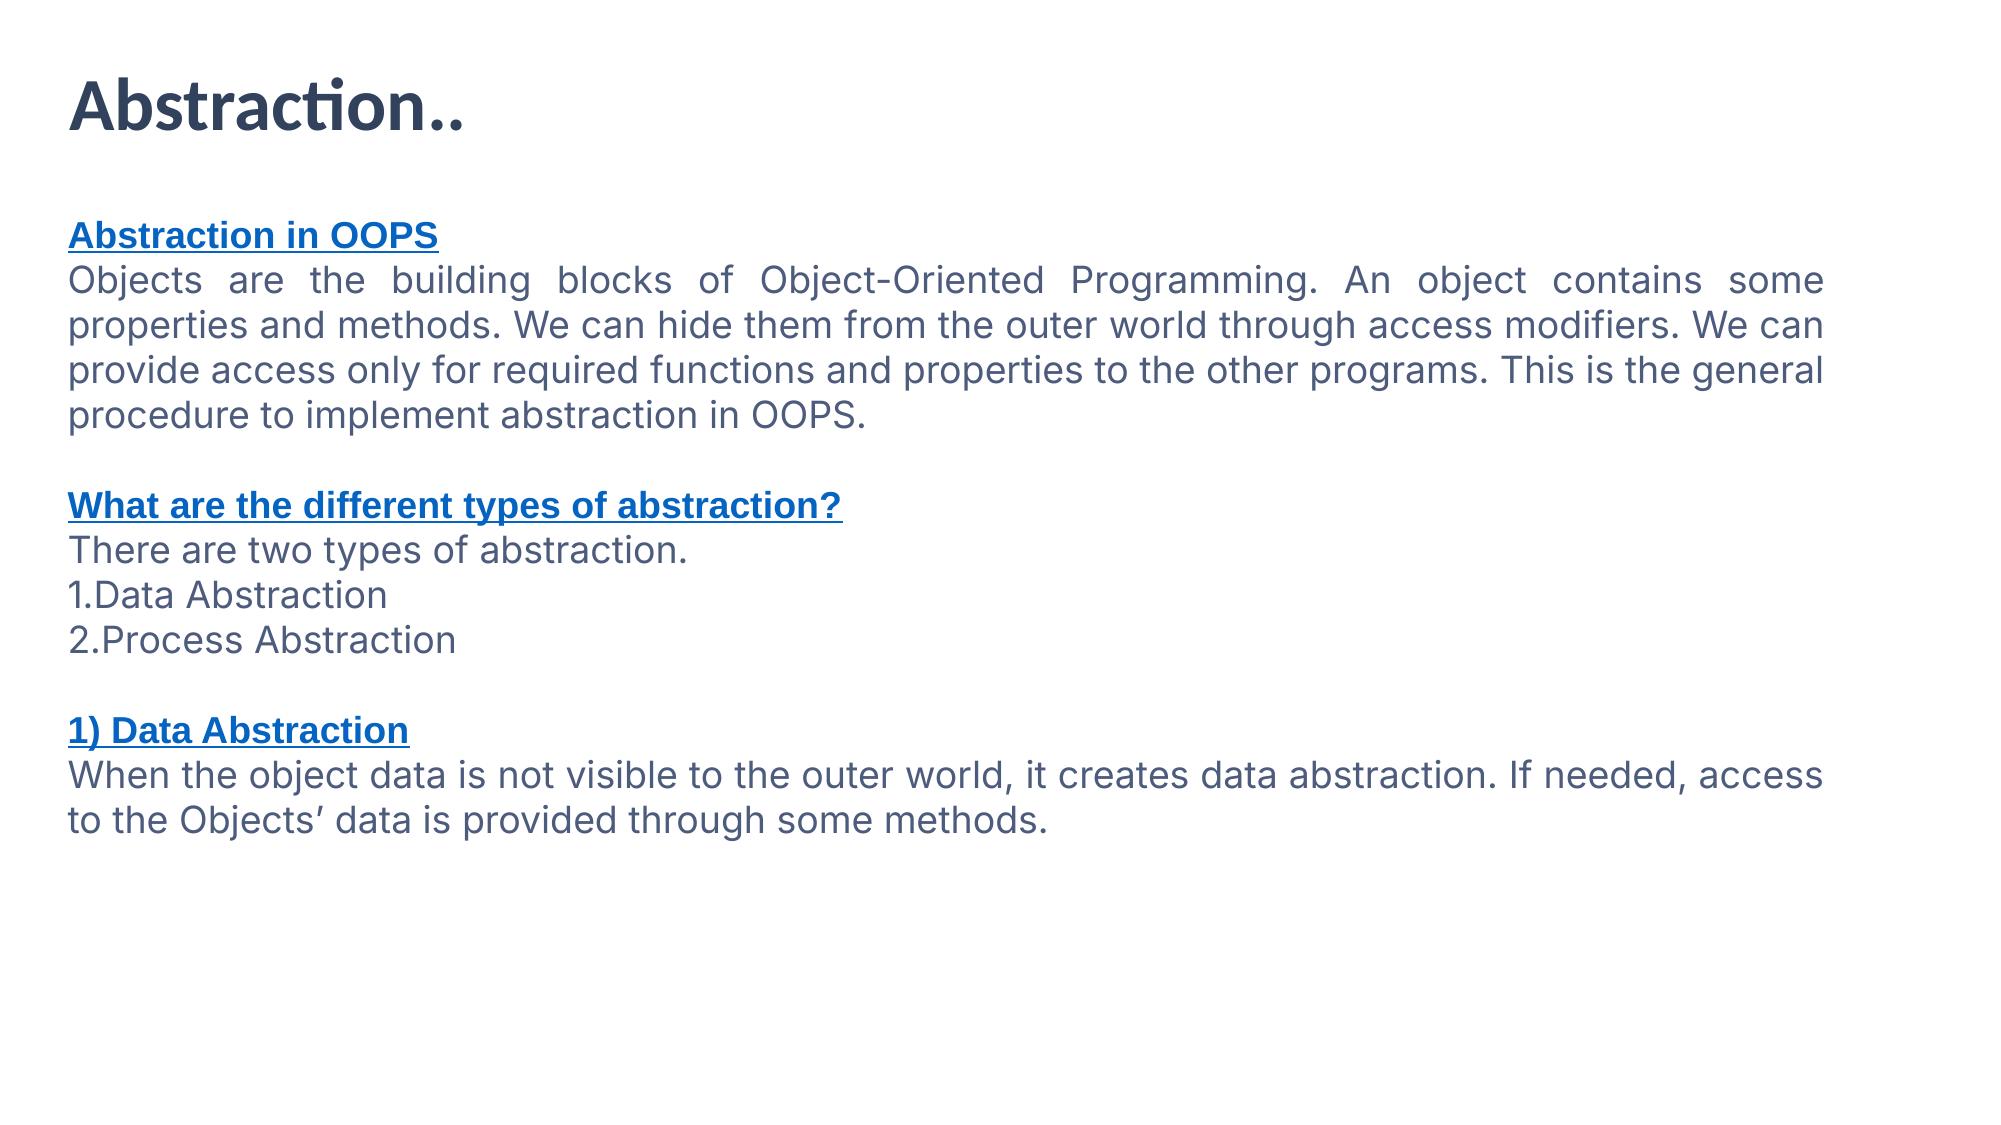

Abstraction..
Abstraction in OOPS
Objects are the building blocks of Object-Oriented Programming. An object contains some properties and methods. We can hide them from the outer world through access modifiers. We can provide access only for required functions and properties to the other programs. This is the general procedure to implement abstraction in OOPS.

What are the different types of abstraction?
There are two types of abstraction.
Data Abstraction
Process Abstraction

1) Data Abstraction
When the object data is not visible to the outer world, it creates data abstraction. If needed, access to the Objects’ data is provided through some methods.